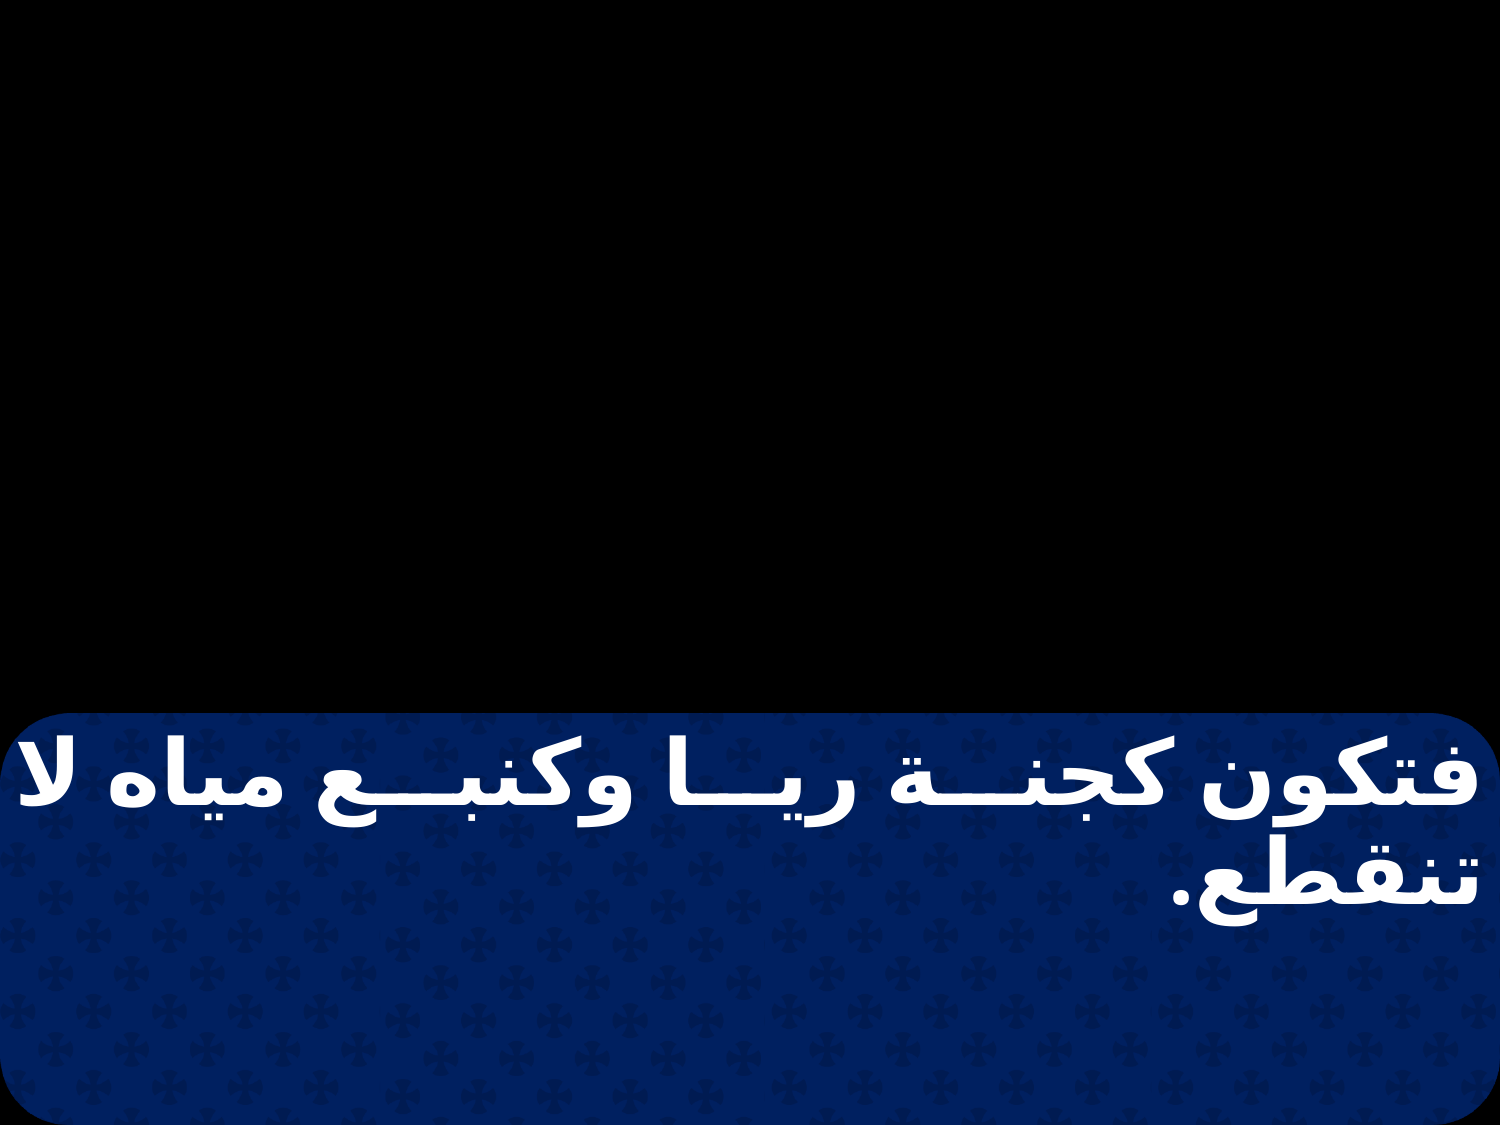

فتكون كجنة ريا وكنبع مياه لا تنقطع.